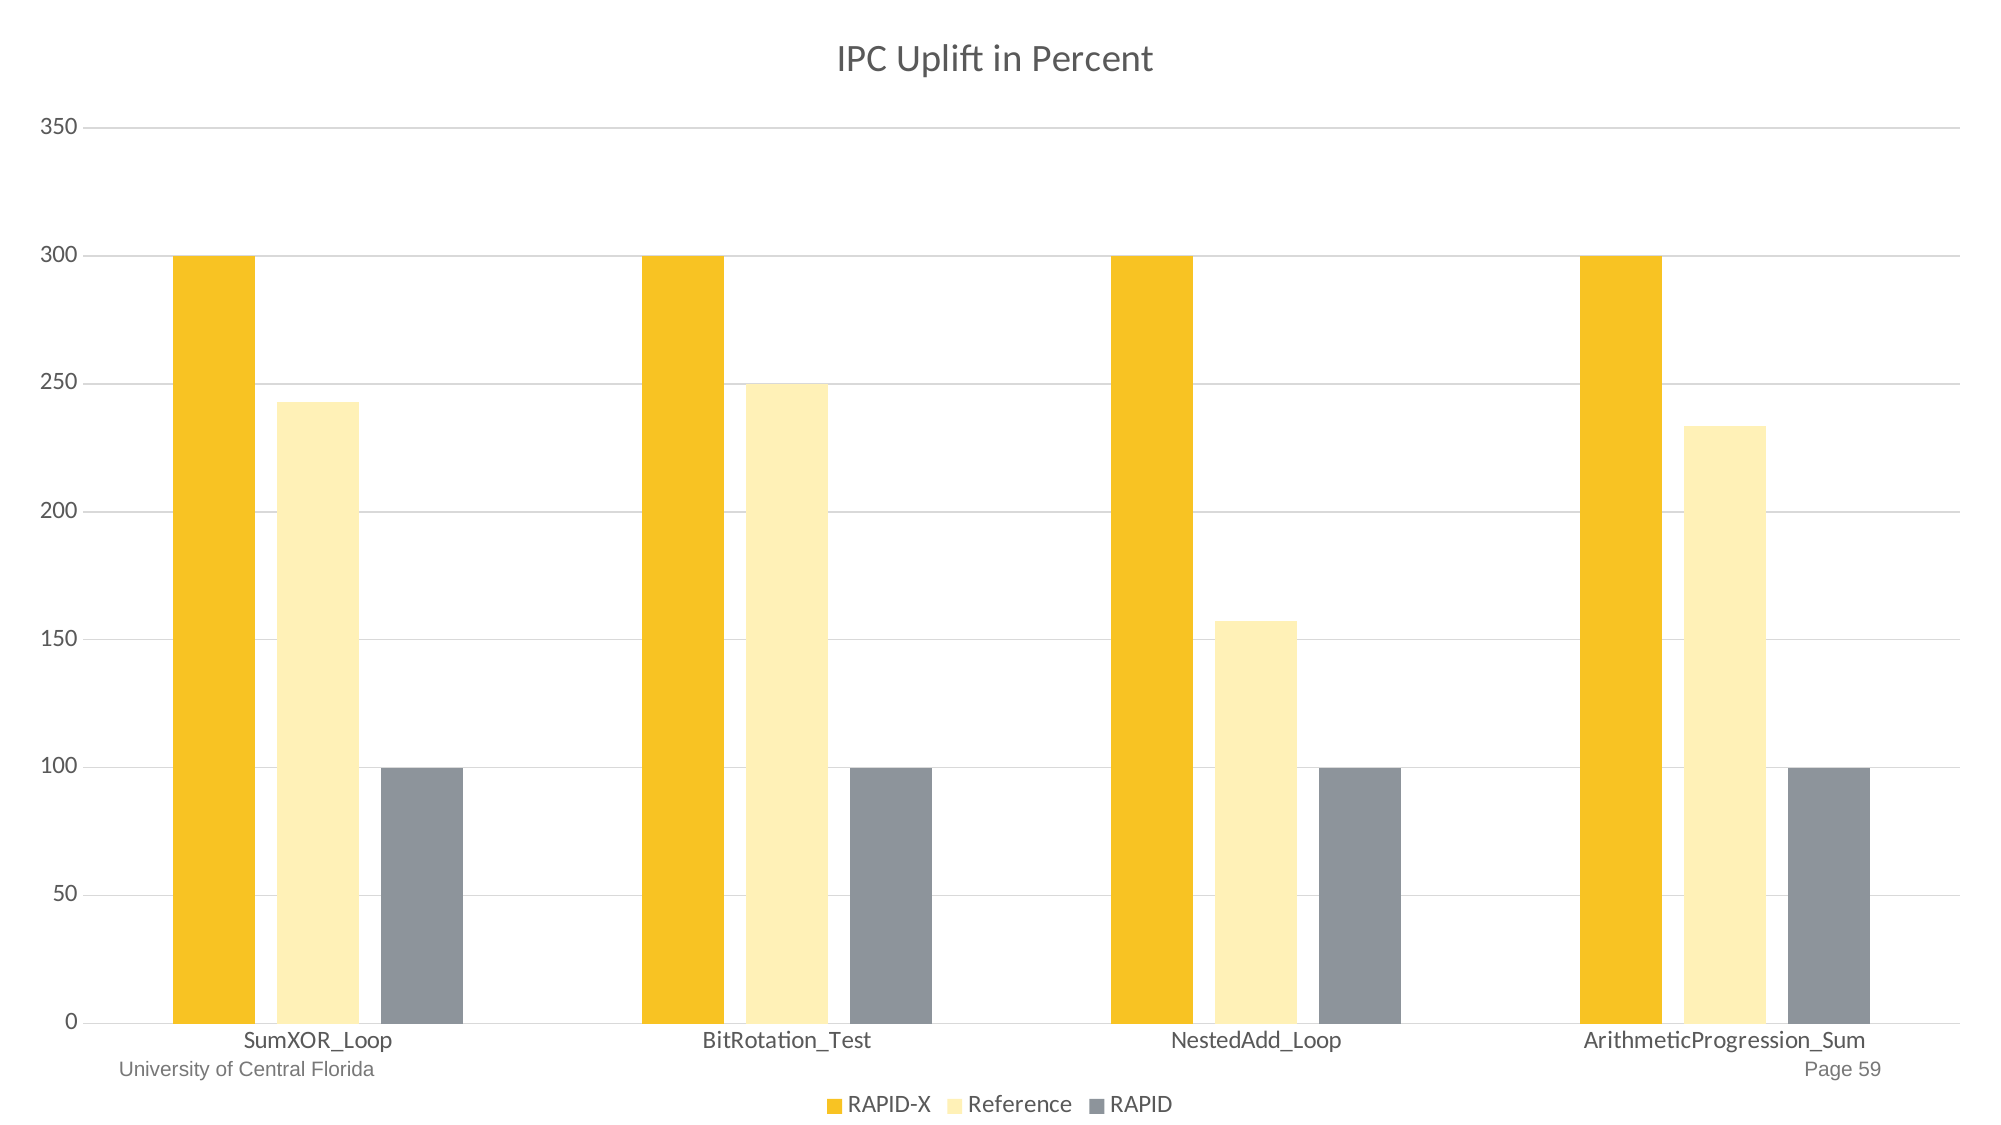

### Chart: IPC Uplift in Percent

| Category | RAPID-X | Reference | RAPID |
|---|---|---|---|
| SumXOR_Loop | 300.0079 | 242.8758142 | 100.0 |
| BitRotation_Test | 300.0067 | 250.0156234 | 100.0 |
| NestedAdd_Loop | 300.0123 | 157.3484459 | 100.0 |
| ArithmeticProgression_Sum | 300.0096 | 233.3513865 | 100.0 |